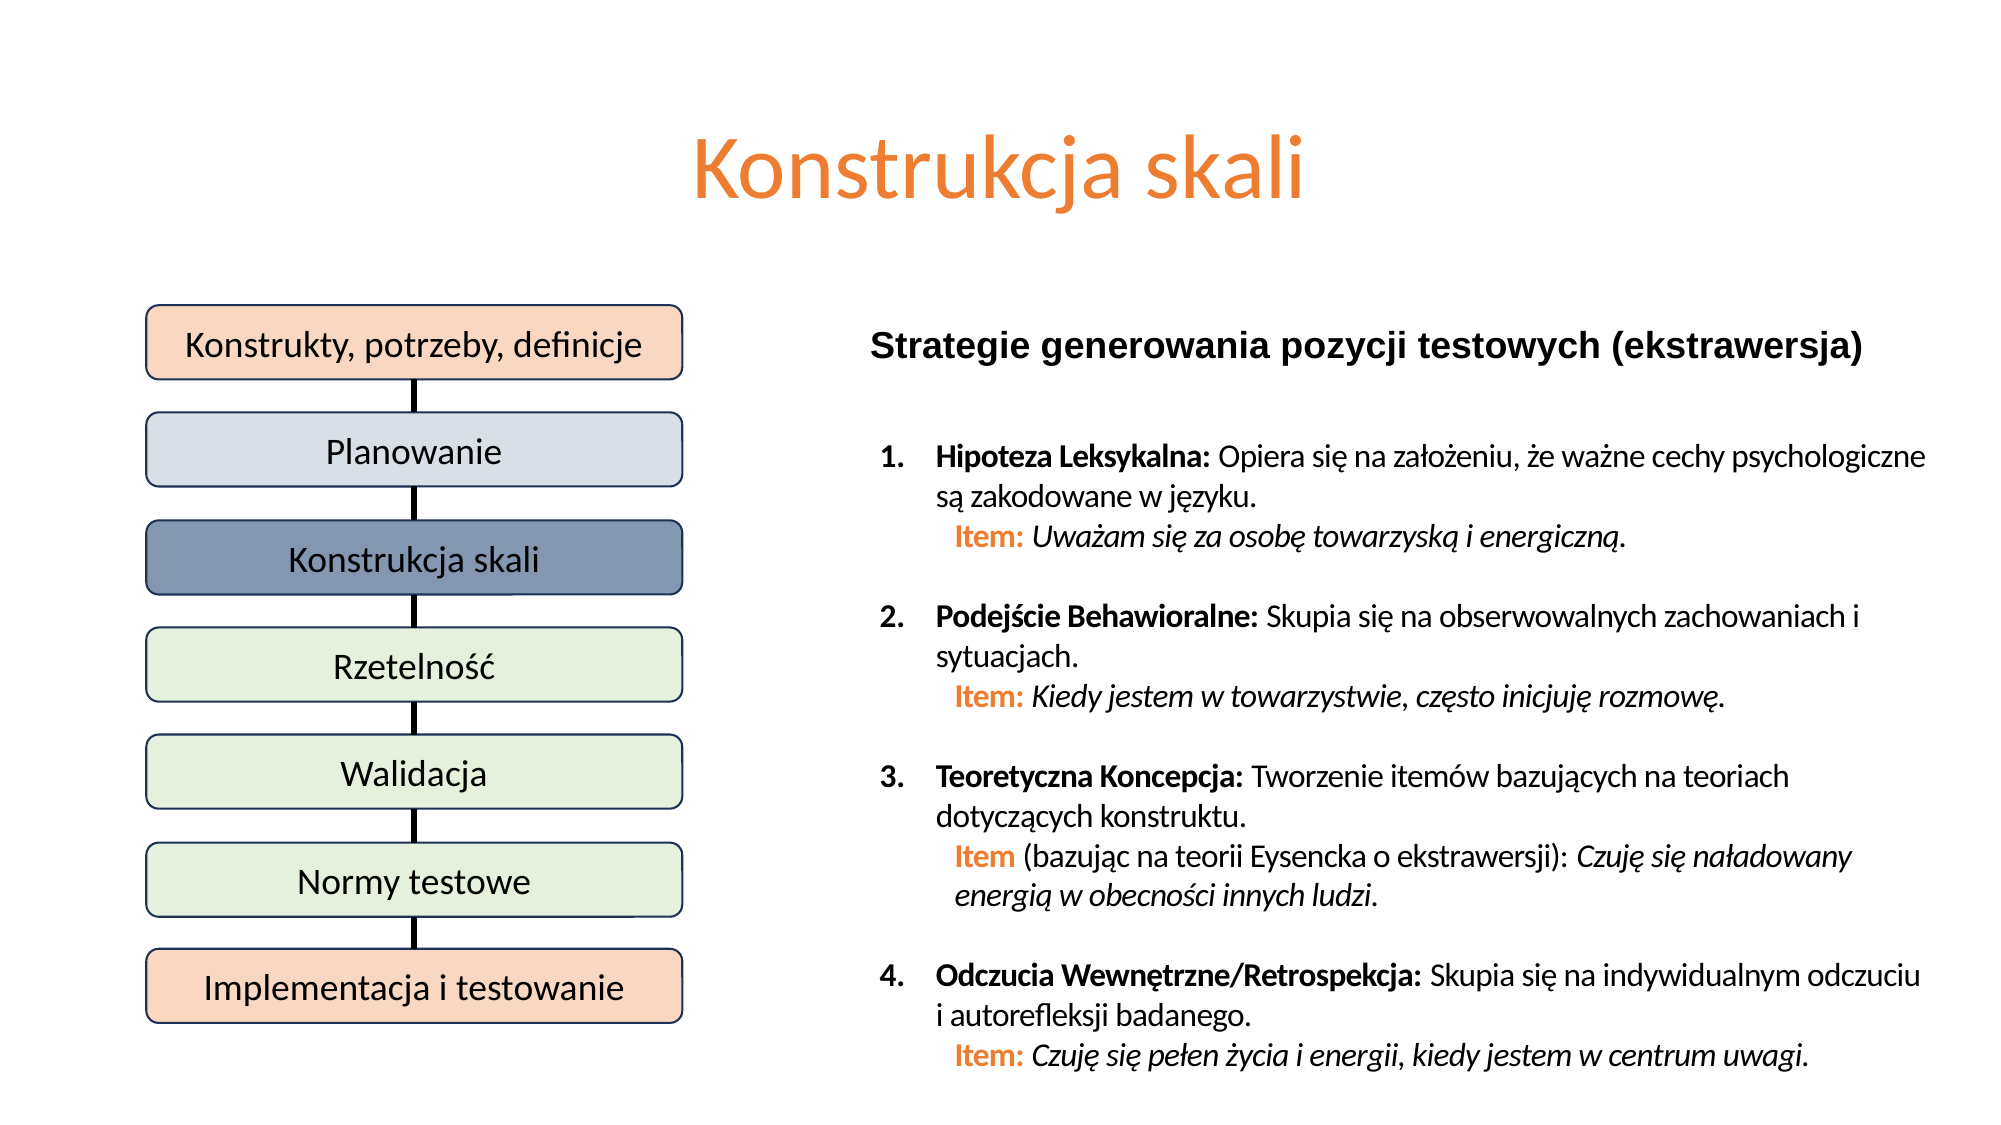

# Konstrukcja skali
Konstrukty, potrzeby, definicje
Strategie generowania pozycji testowych (ekstrawersja)
Planowanie
Hipoteza Leksykalna: Opiera się na założeniu, że ważne cechy psychologiczne są zakodowane w języku.
Item: Uważam się za osobę towarzyską i energiczną.

Podejście Behawioralne: Skupia się na obserwowalnych zachowaniach i sytuacjach.
Item: Kiedy jestem w towarzystwie, często inicjuję rozmowę.

Teoretyczna Koncepcja: Tworzenie itemów bazujących na teoriach dotyczących konstruktu.
Item (bazując na teorii Eysencka o ekstrawersji): Czuję się naładowany energią w obecności innych ludzi.

Odczucia Wewnętrzne/Retrospekcja: Skupia się na indywidualnym odczuciu i autorefleksji badanego.
Item: Czuję się pełen życia i energii, kiedy jestem w centrum uwagi.
Konstrukcja skali
Rzetelność
Walidacja
Normy testowe
Implementacja i testowanie